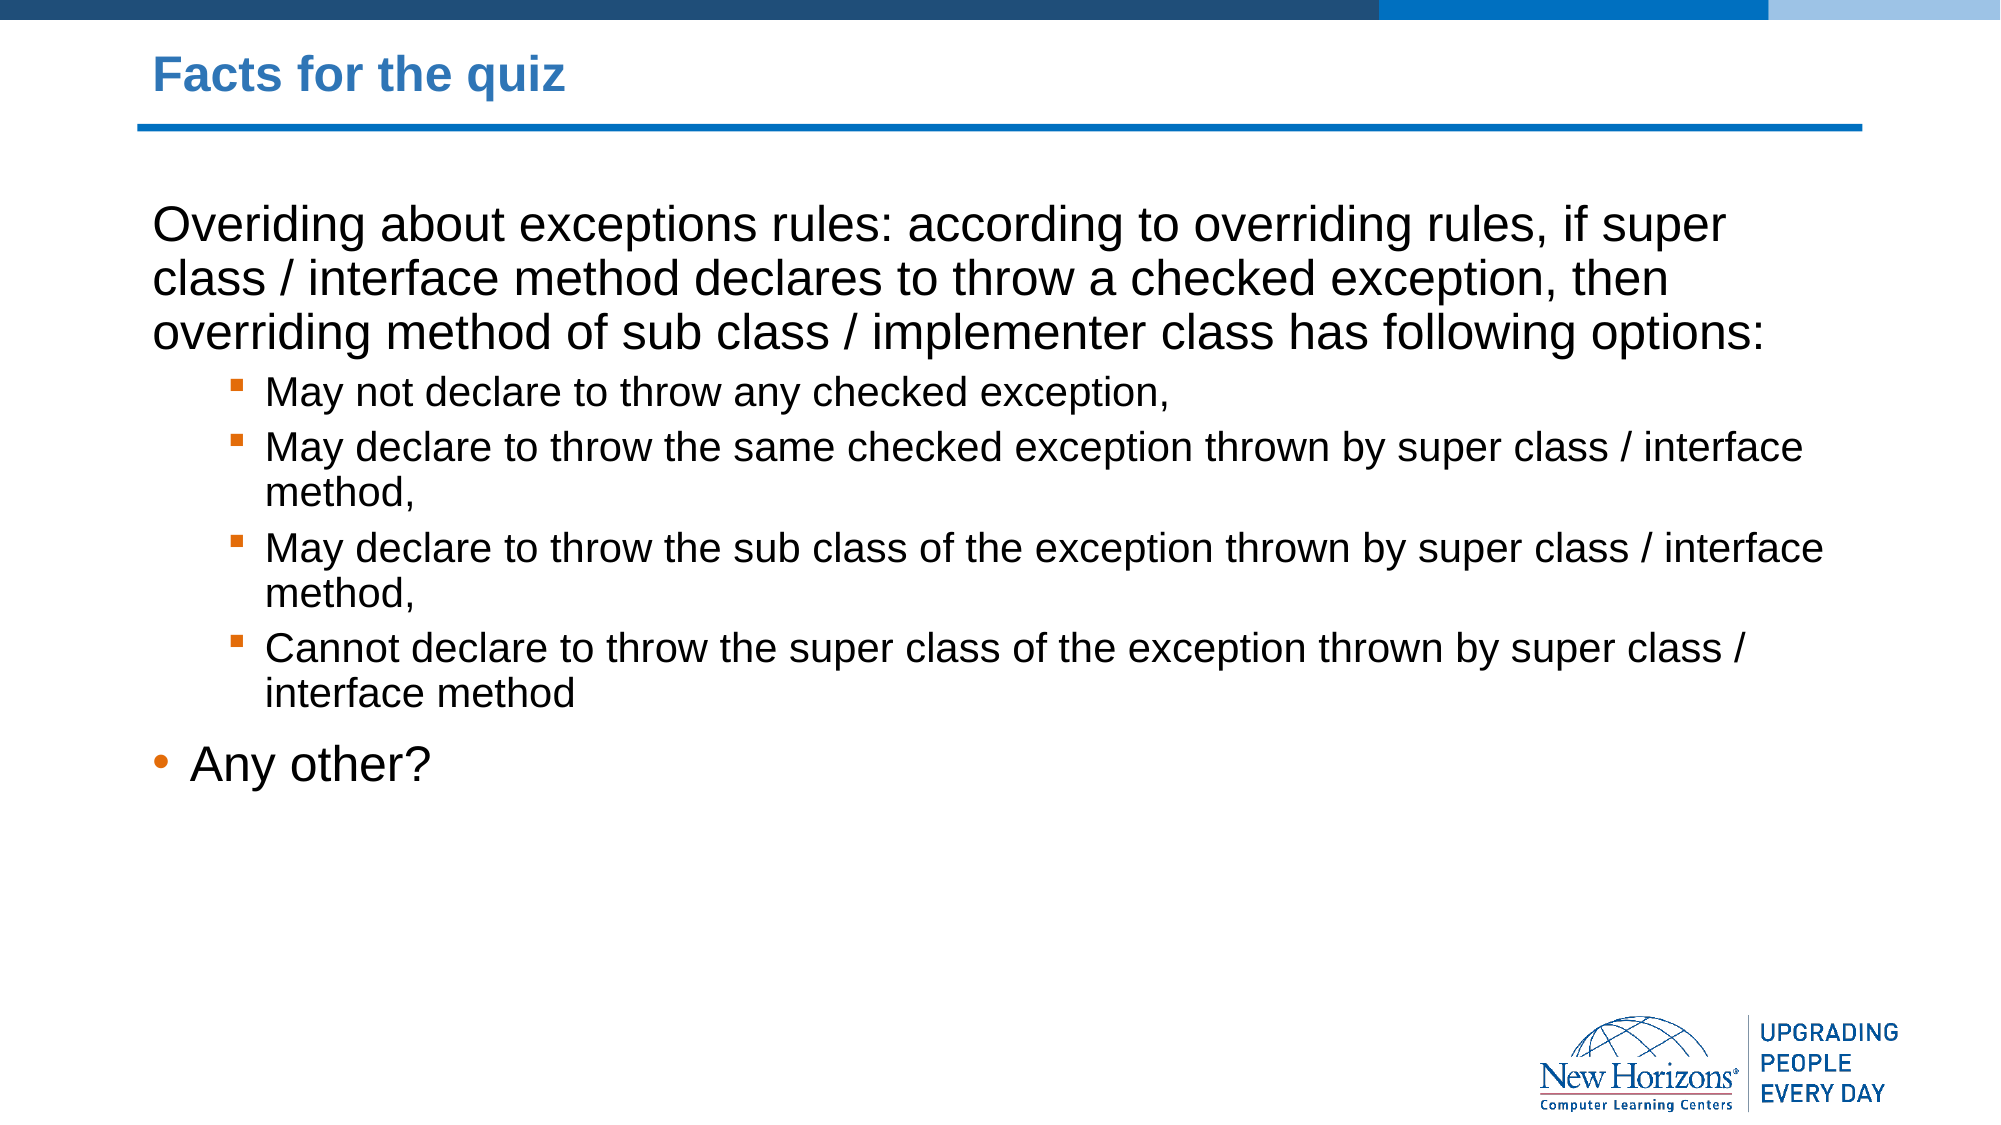

# Facts for the quiz
Overiding about exceptions rules: according to overriding rules, if super class / interface method declares to throw a checked exception, then overriding method of sub class / implementer class has following options:
May not declare to throw any checked exception,
May declare to throw the same checked exception thrown by super class / interface method,
May declare to throw the sub class of the exception thrown by super class / interface method,
Cannot declare to throw the super class of the exception thrown by super class / interface method
Any other?